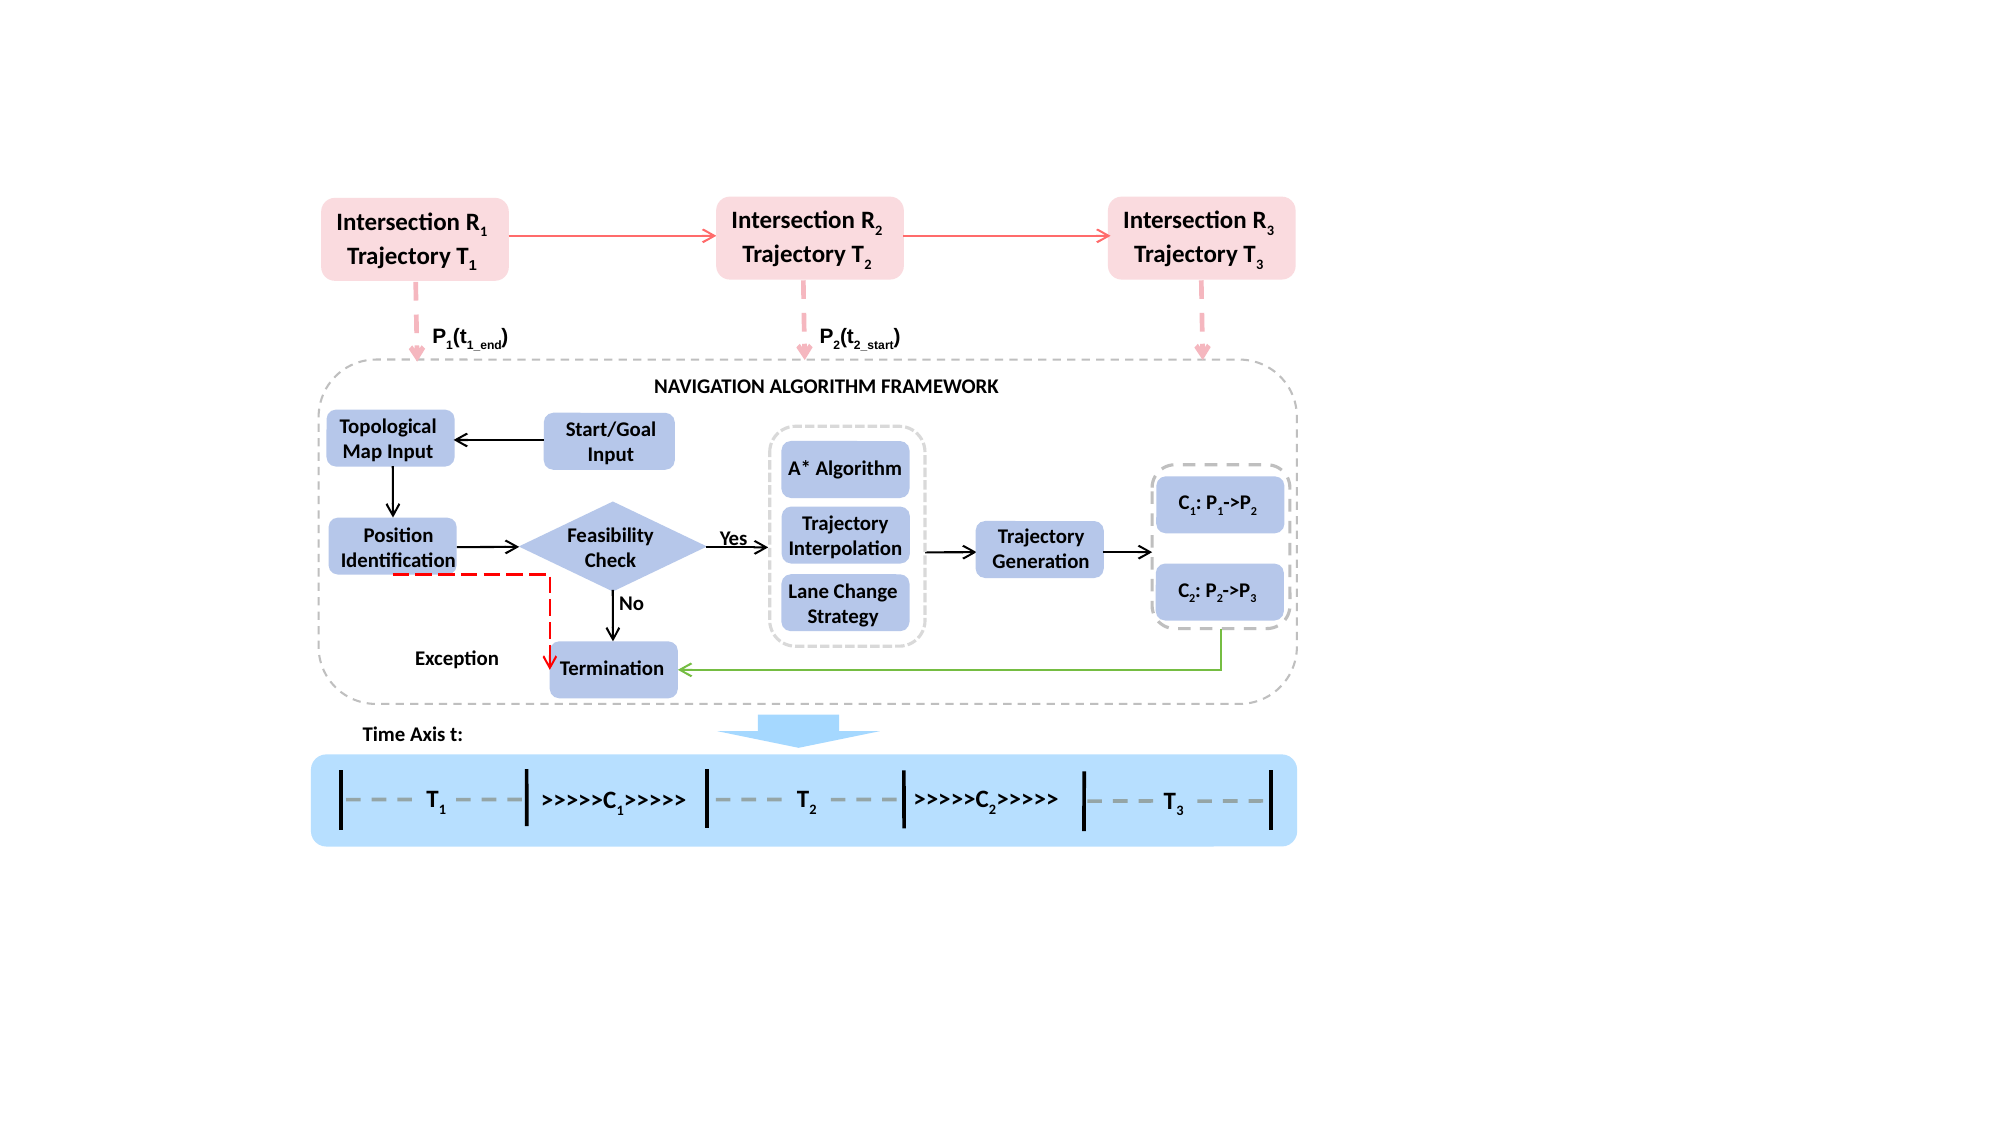

Intersection R2
Trajectory T2

Intersection R3
Trajectory T3

Intersection R1
Trajectory T1
P1(t1_end)
P2(t2_start)

NAVIGATION ALGORITHM FRAMEWORK
Topological Map Input
Start/Goal Input

A* Algorithm

C1: P1->P2

Trajectory Interpolation

Position Identification
Feasibility Check
Trajectory Generation
Yes

C2: P2->P3
Lane Change Strategy

No
Exception

Termination
Time Axis t:

T1
T2
>>>>>C2>>>>>
>>>>>C1>>>>>
T3